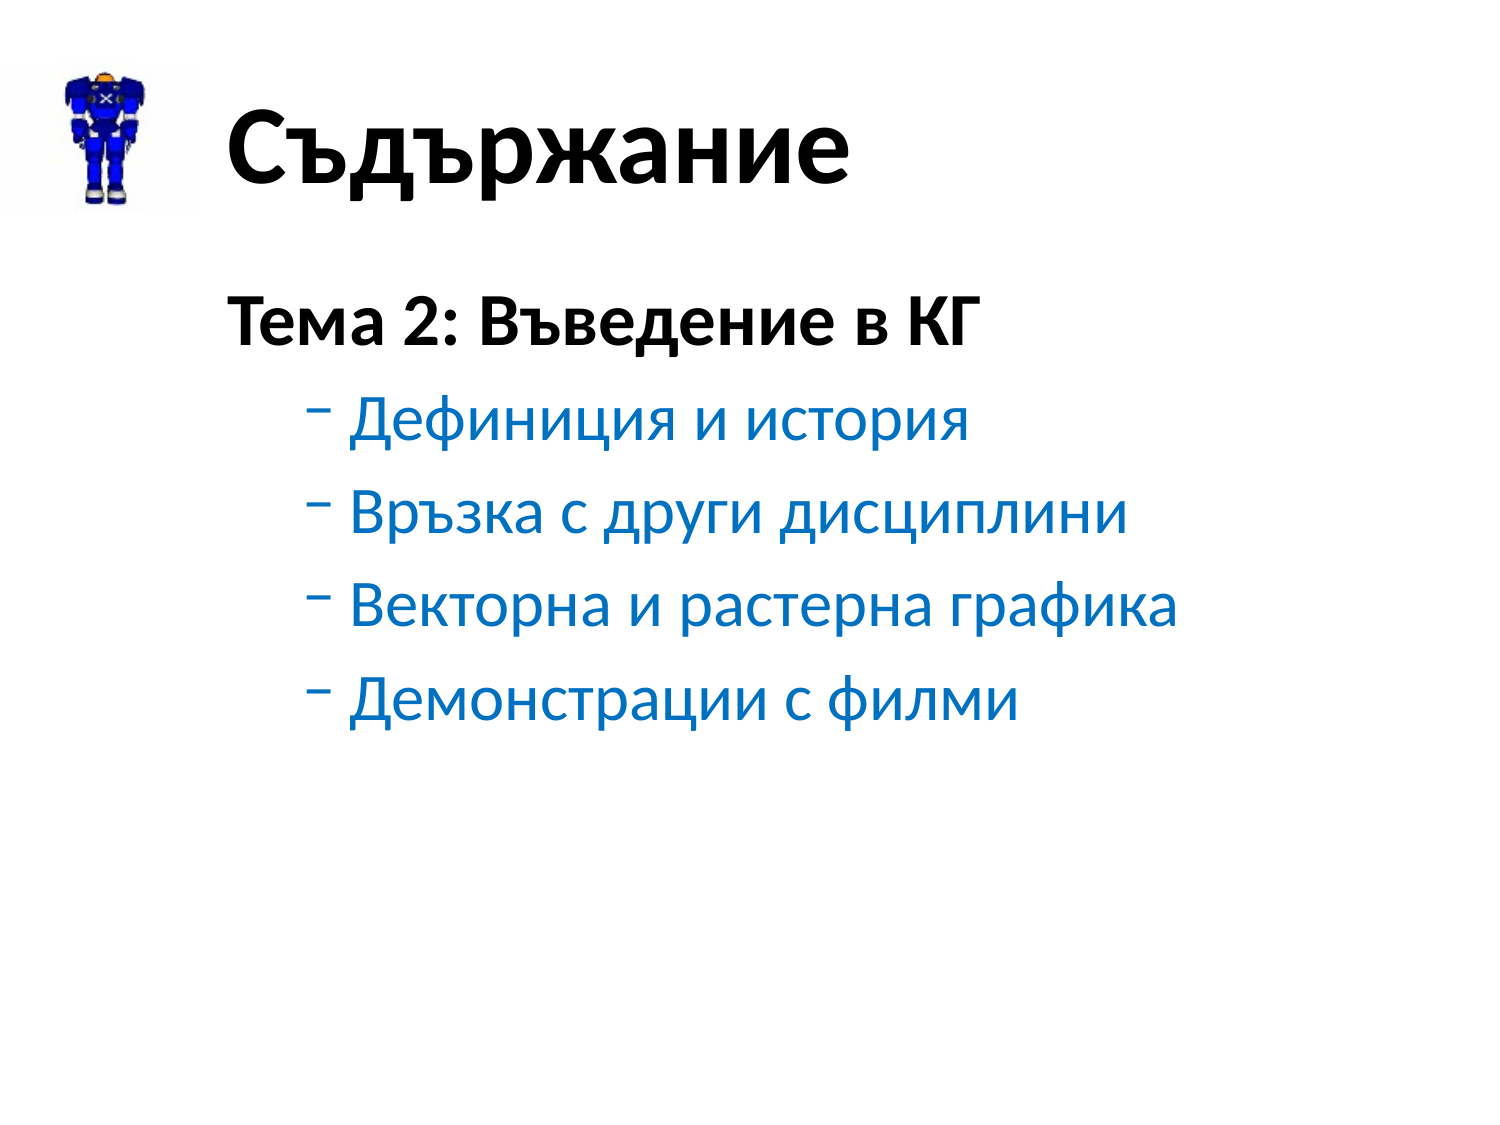

# Съдържание
Тема 2: Въведение в КГ
Дефиниция и история
Връзка с други дисциплини
Векторна и растерна графика
Демонстрации с филми